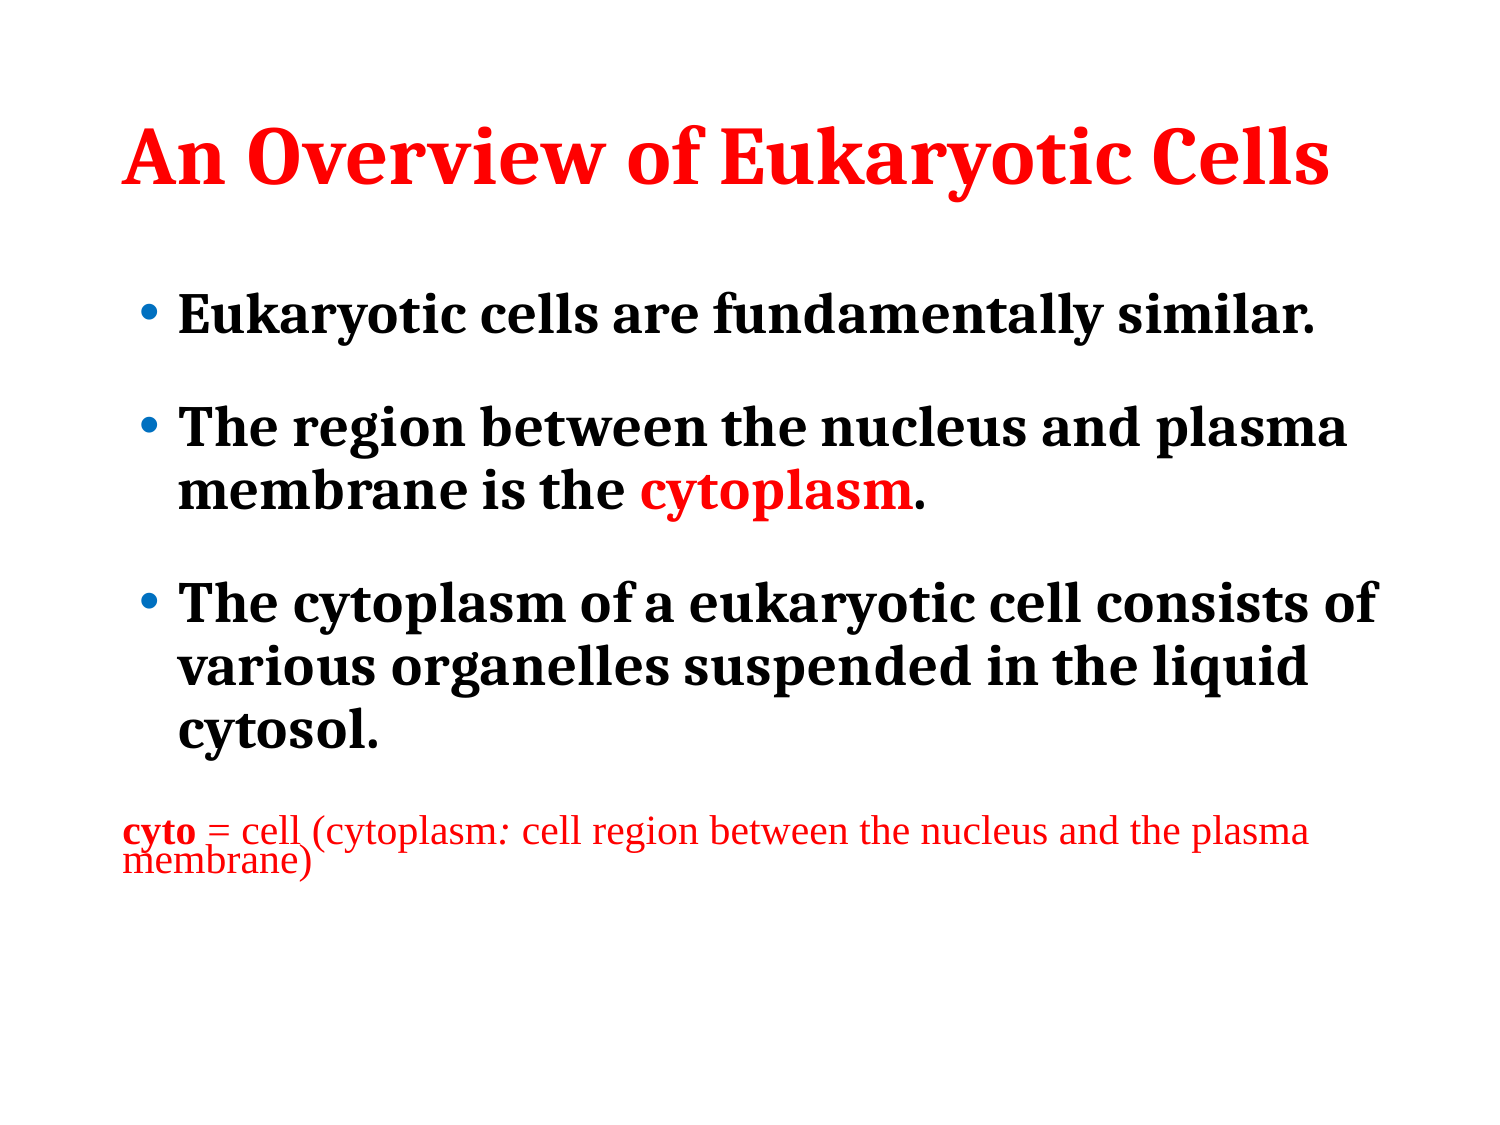

# An Overview of Eukaryotic Cells
Eukaryotic cells are fundamentally similar.
The region between the nucleus and plasma membrane is the cytoplasm.
The cytoplasm of a eukaryotic cell consists of various organelles suspended in the liquid cytosol.
cyto = cell (cytoplasm: cell region between the nucleus and the plasma membrane)